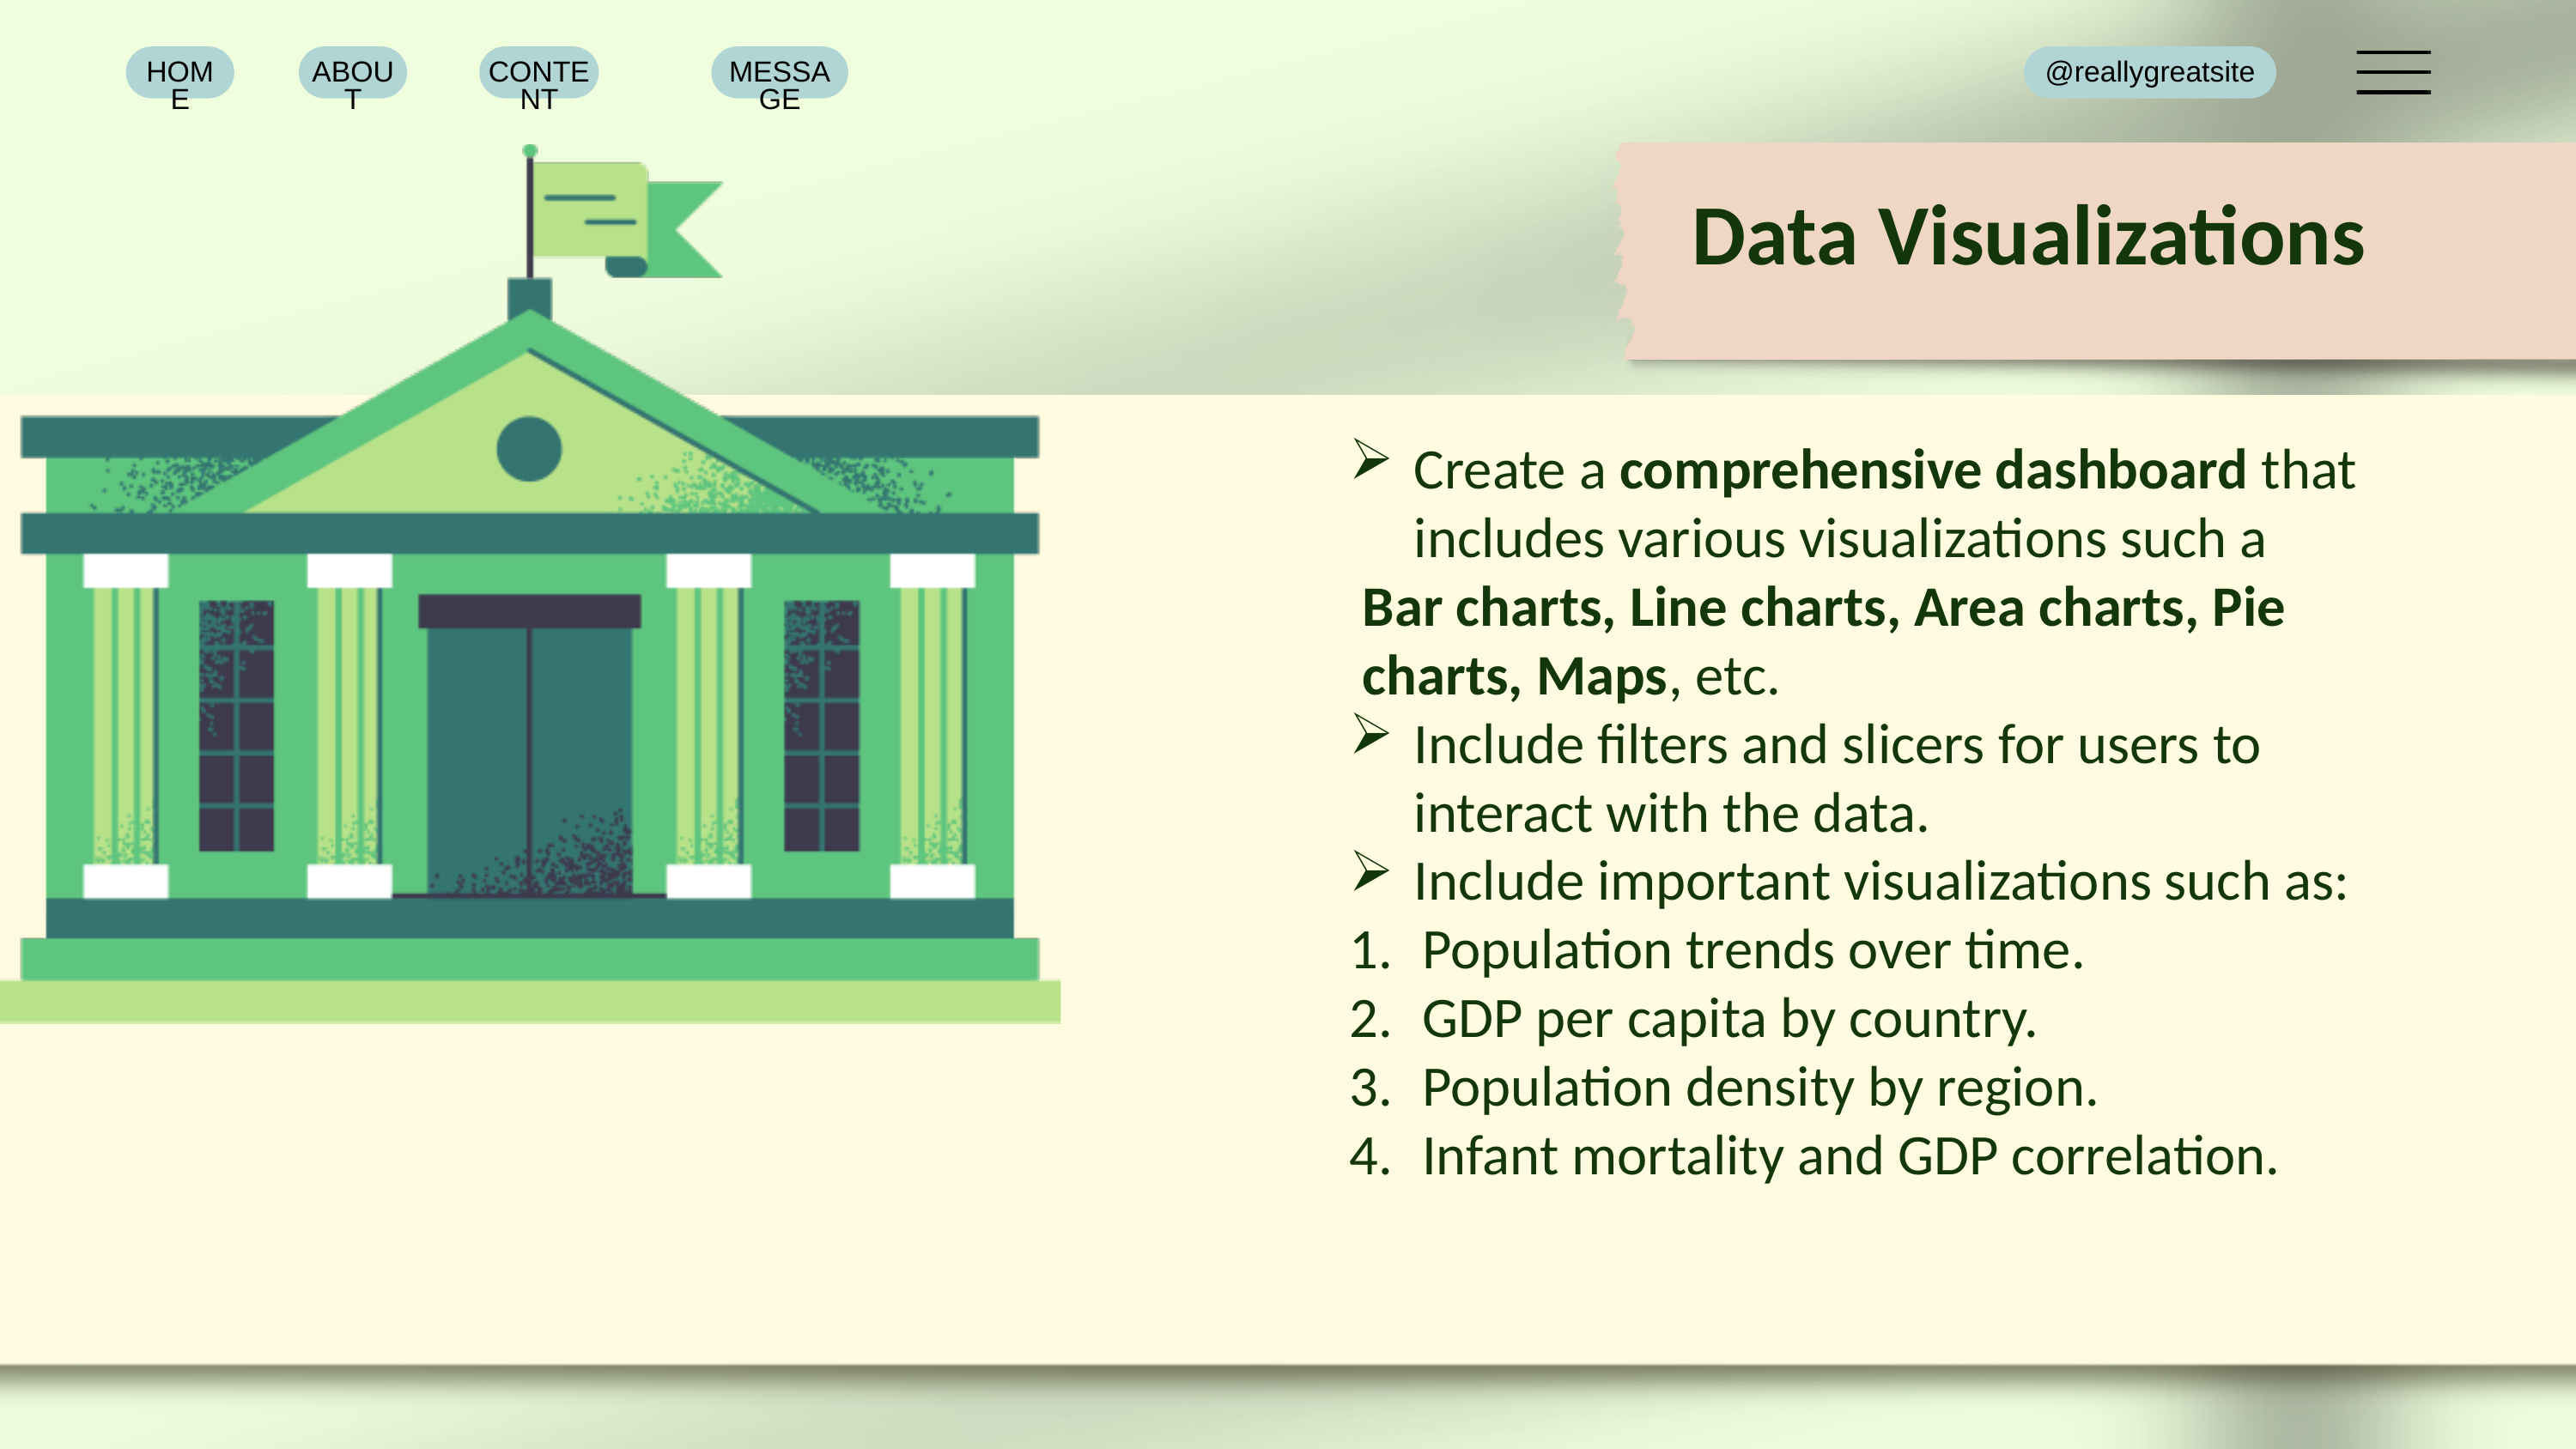

HOME
ABOUT
CONTENT
MESSAGE
@reallygreatsite

Data Visualizations

Create a comprehensive dashboard that includes various visualizations such a
 Bar charts, Line charts, Area charts, Pie
 charts, Maps, etc.
Include filters and slicers for users to interact with the data.
Include important visualizations such as:
Population trends over time.
GDP per capita by country.
Population density by region.
Infant mortality and GDP correlation.